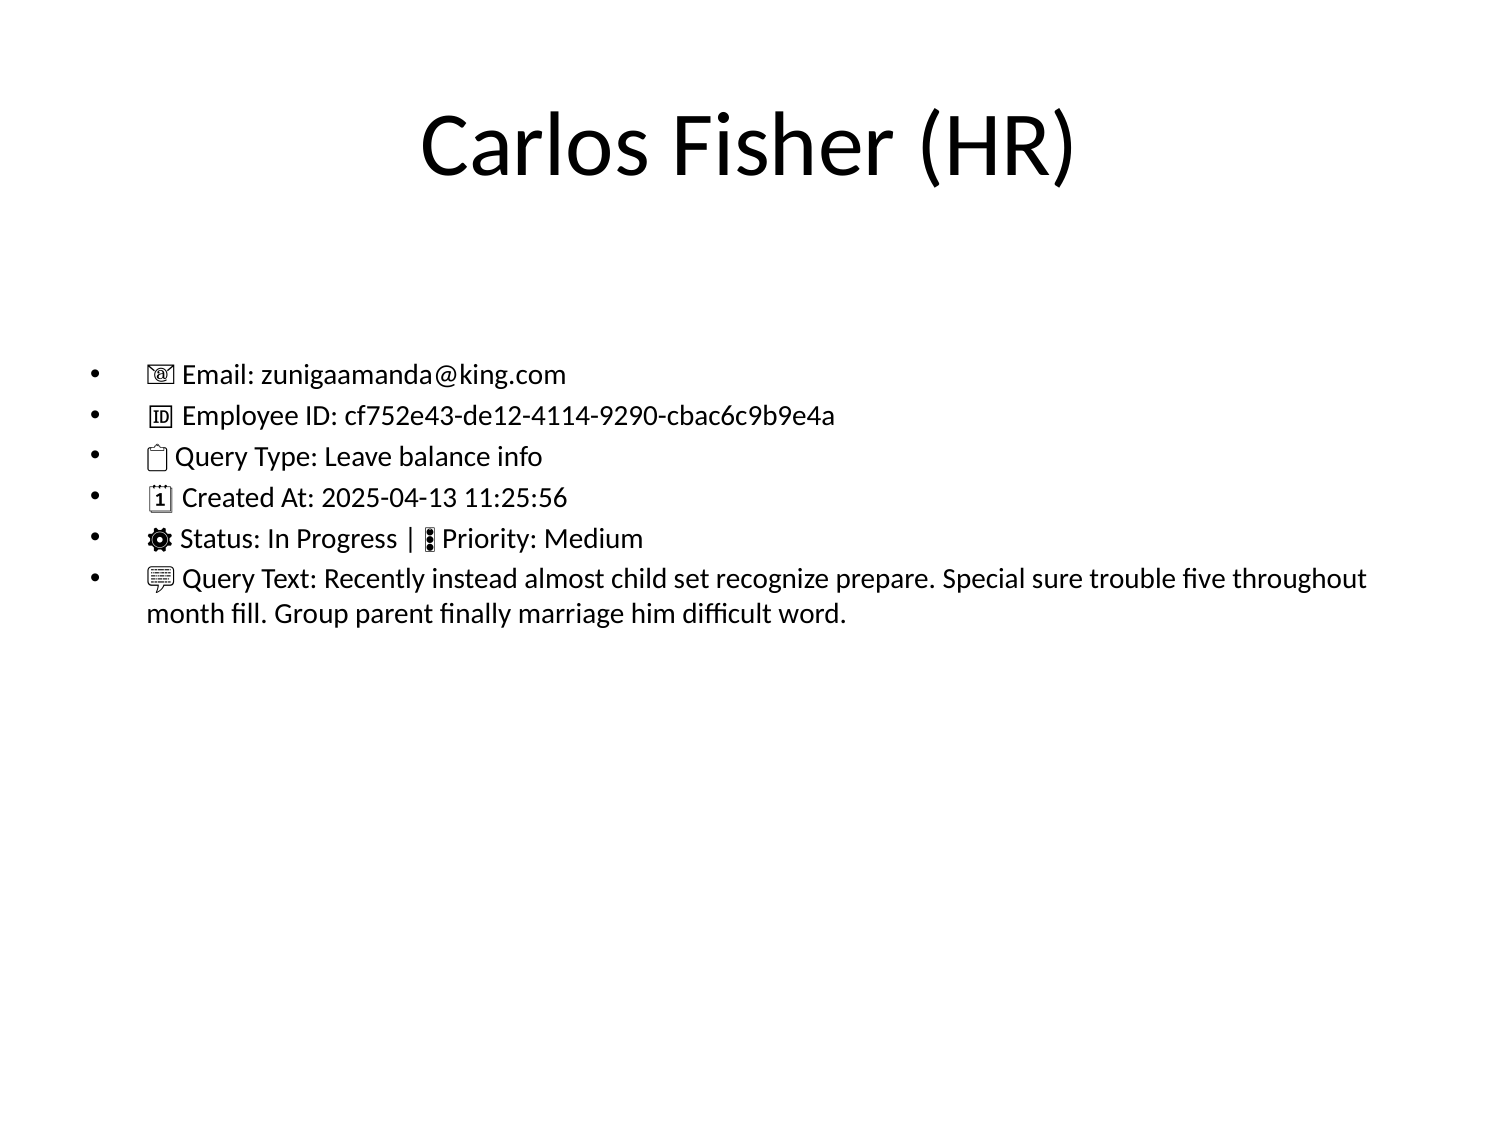

# Carlos Fisher (HR)

📧 Email: zunigaamanda@king.com
🆔 Employee ID: cf752e43-de12-4114-9290-cbac6c9b9e4a
📋 Query Type: Leave balance info
🗓 Created At: 2025-04-13 11:25:56
⚙ Status: In Progress | 🚦 Priority: Medium
💬 Query Text: Recently instead almost child set recognize prepare. Special sure trouble five throughout month fill. Group parent finally marriage him difficult word.